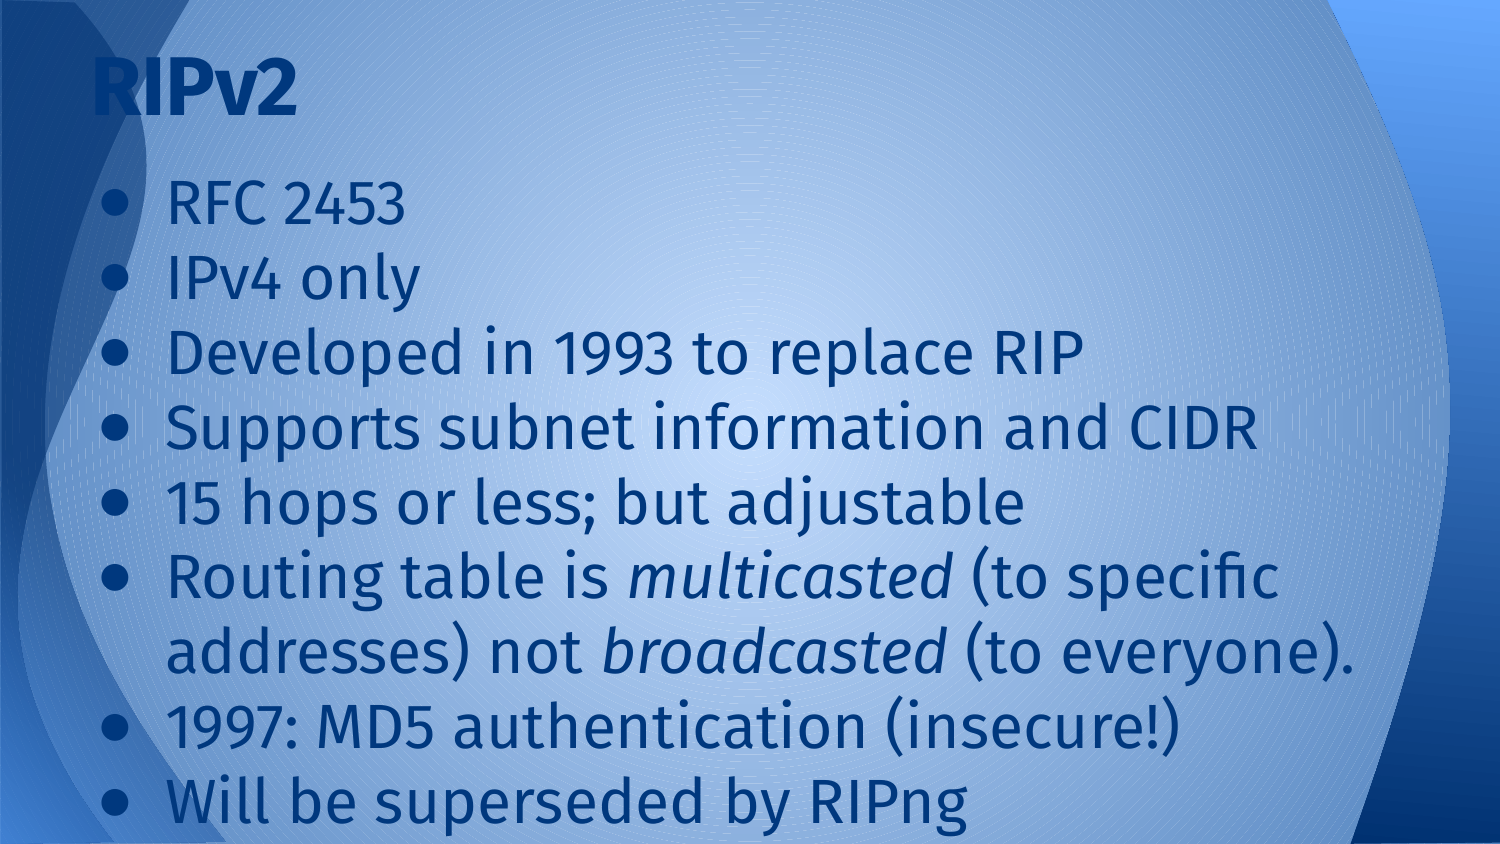

# RIPv2
RFC 2453
IPv4 only
Developed in 1993 to replace RIP
Supports subnet information and CIDR
15 hops or less; but adjustable
Routing table is multicasted (to specific addresses) not broadcasted (to everyone).
1997: MD5 authentication (insecure!)
Will be superseded by RIPng